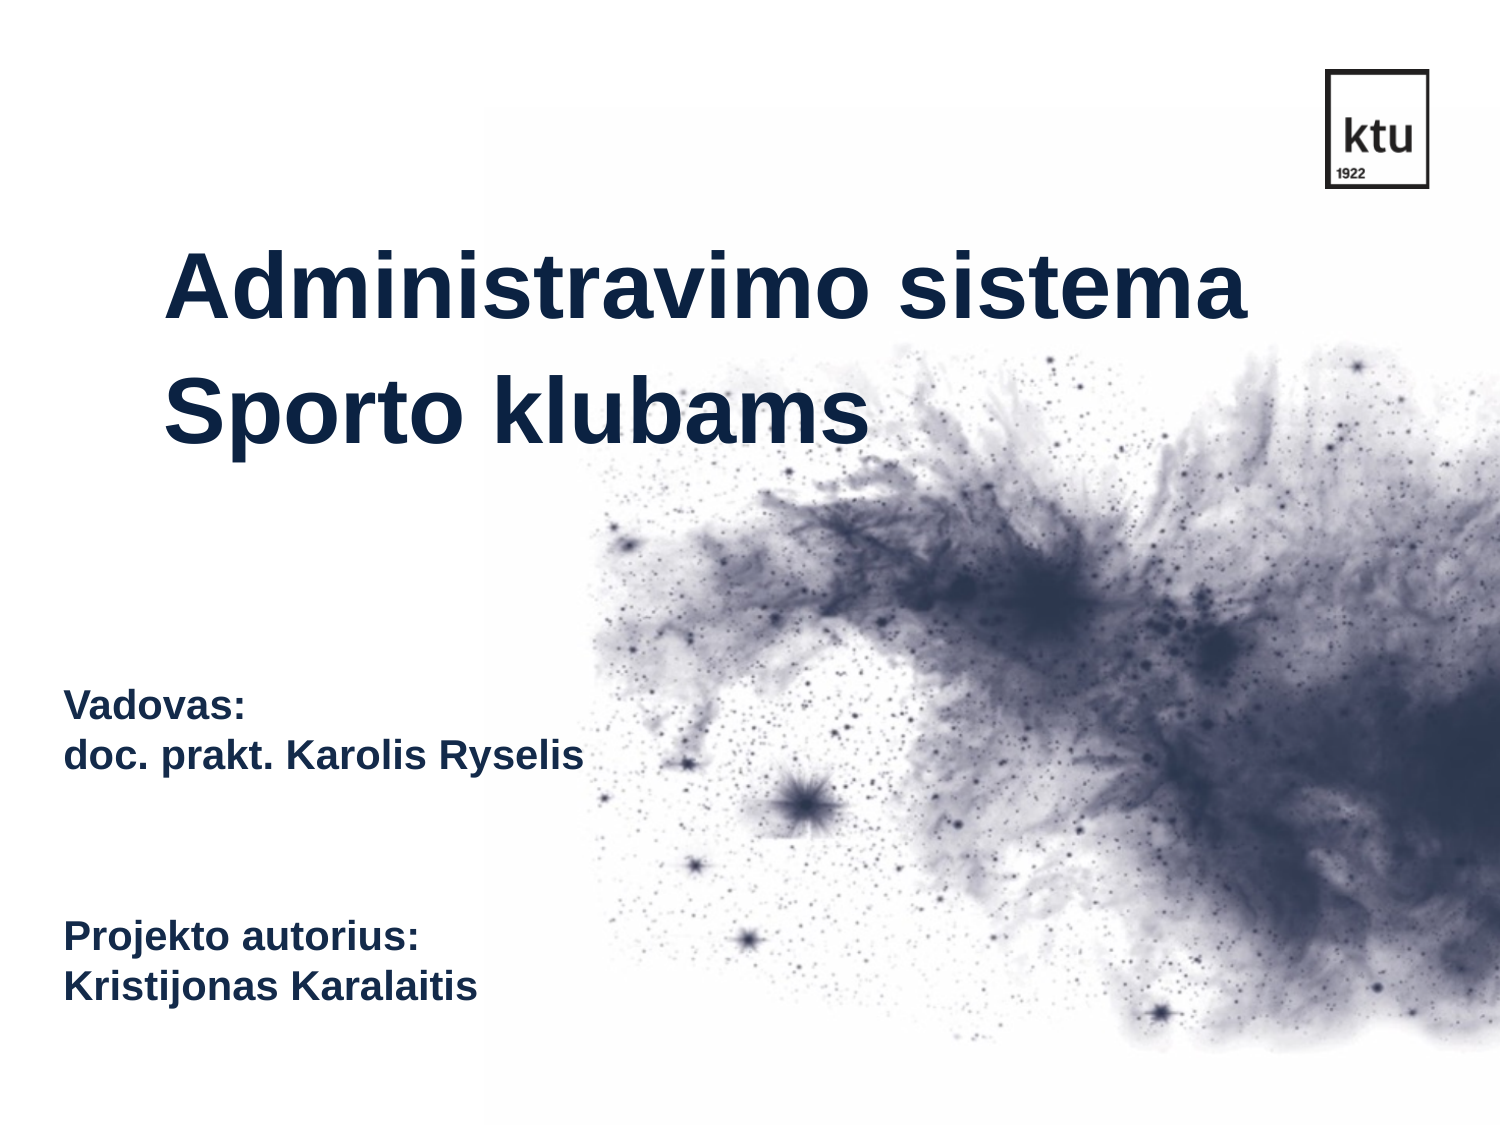

Administravimo sistema
Sporto klubams
Vadovas:
doc. prakt. Karolis Ryselis
Projekto autorius:
Kristijonas Karalaitis